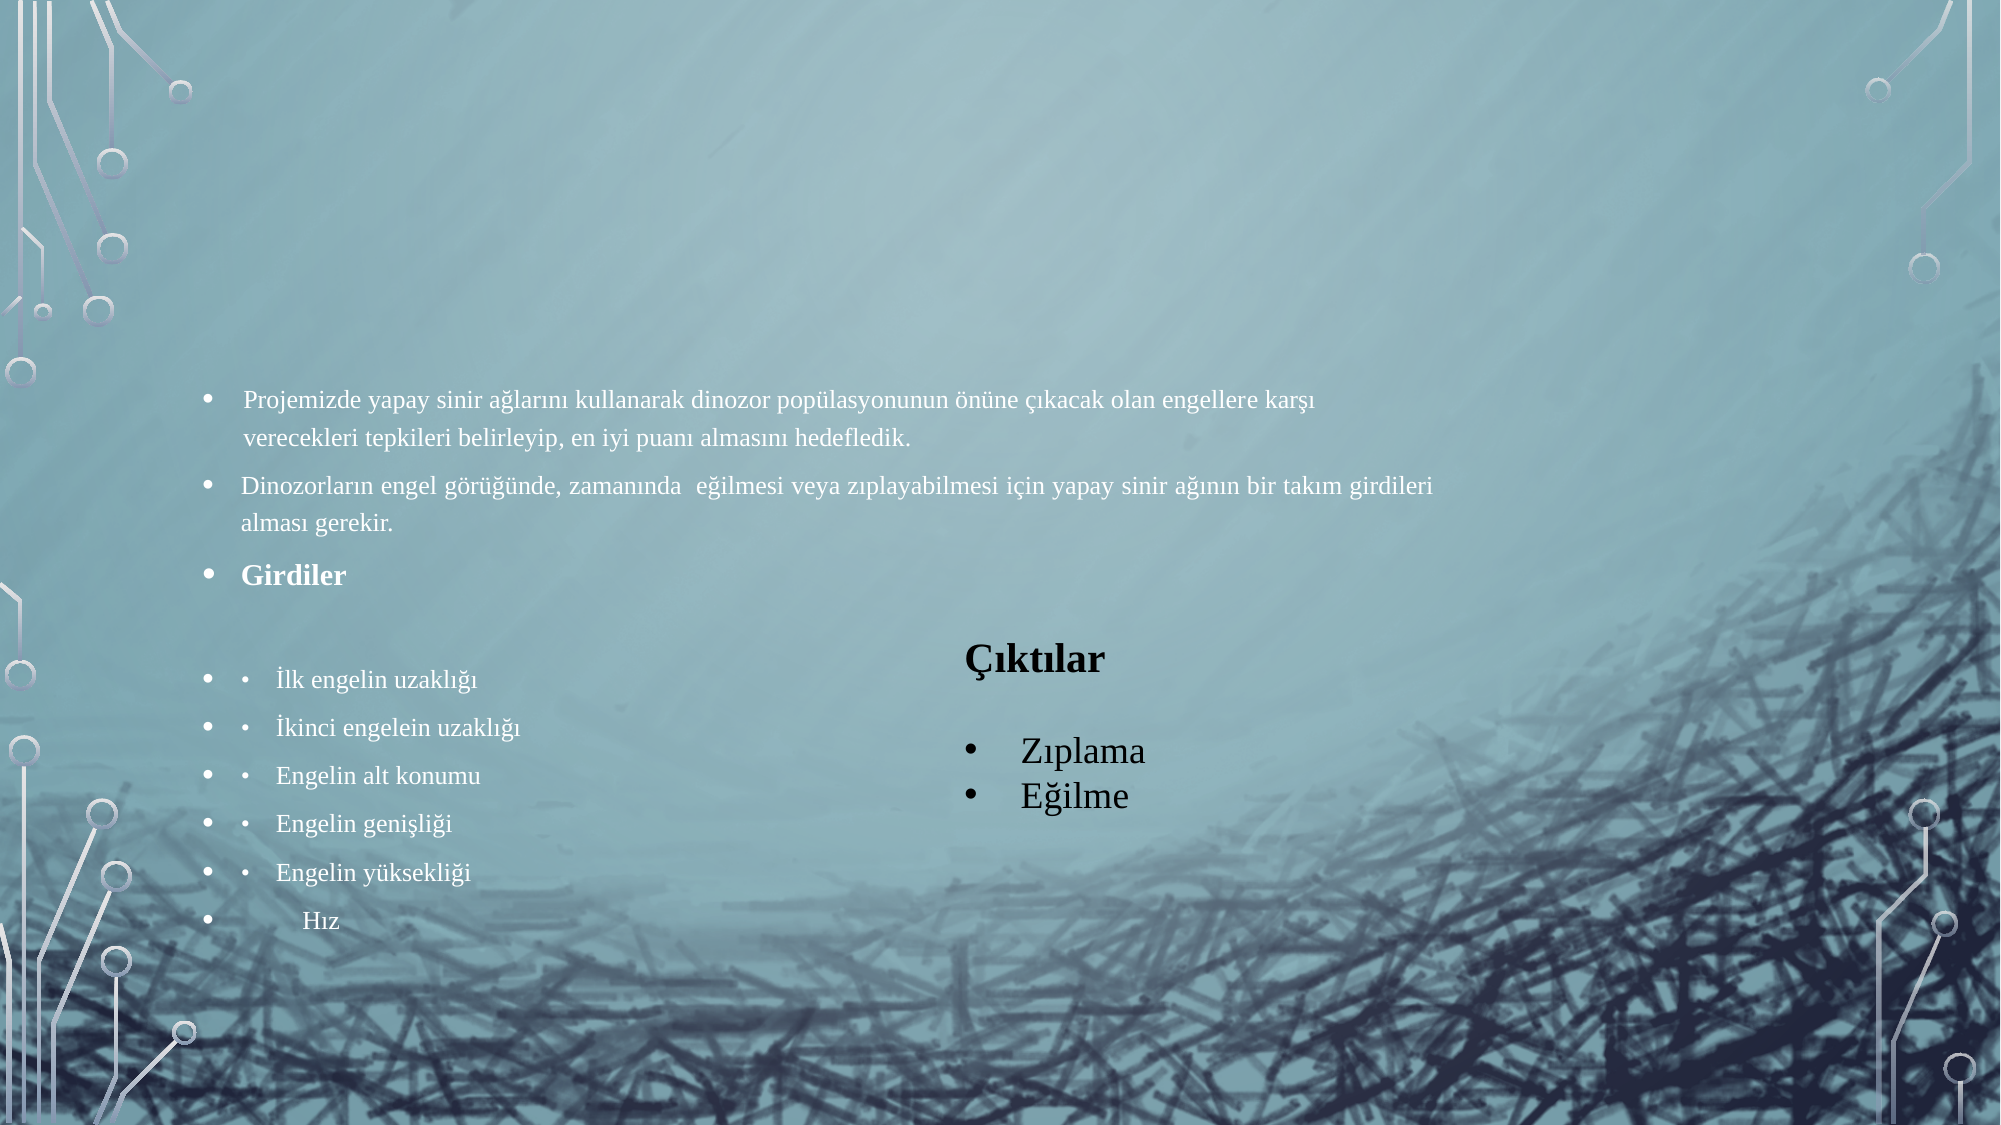

#
Projemizde yapay sinir ağlarını kullanarak dinozor popülasyonunun önüne çıkacak olan engellere karşı verecekleri tepkileri belirleyip, en iyi puanı almasını hedefledik.
Dinozorların engel görüğünde, zamanında  eğilmesi veya zıplayabilmesi için yapay sinir ağının bir takım girdileri alması gerekir.
Girdiler

•    İlk engelin uzaklığı
•    İkinci engelein uzaklığı
•    Engelin alt konumu
•    Engelin genişliği
•    Engelin yüksekliği
Hız

Çıktılar

Zıplama
Eğilme